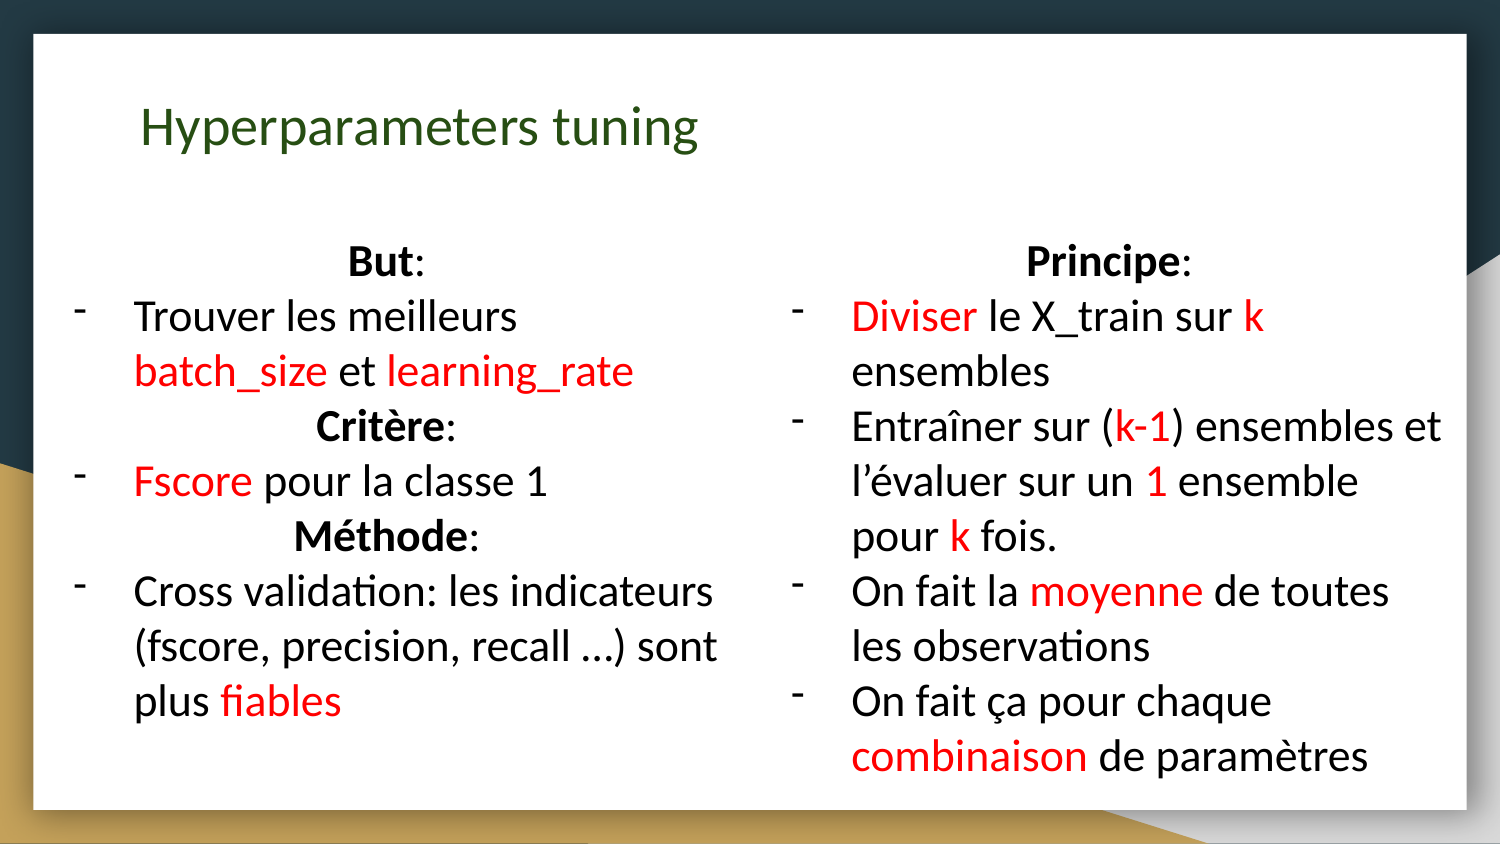

Hyperparameters tuning
But:
Trouver les meilleurs
batch_size et learning_rate
Critère:
Fscore pour la classe 1
Méthode:
Cross validation: les indicateurs (fscore, precision, recall …) sont plus fiables
Principe:
Diviser le X_train sur k ensembles
Entraîner sur (k-1) ensembles et l’évaluer sur un 1 ensemble pour k fois.
On fait la moyenne de toutes les observations
On fait ça pour chaque combinaison de paramètres